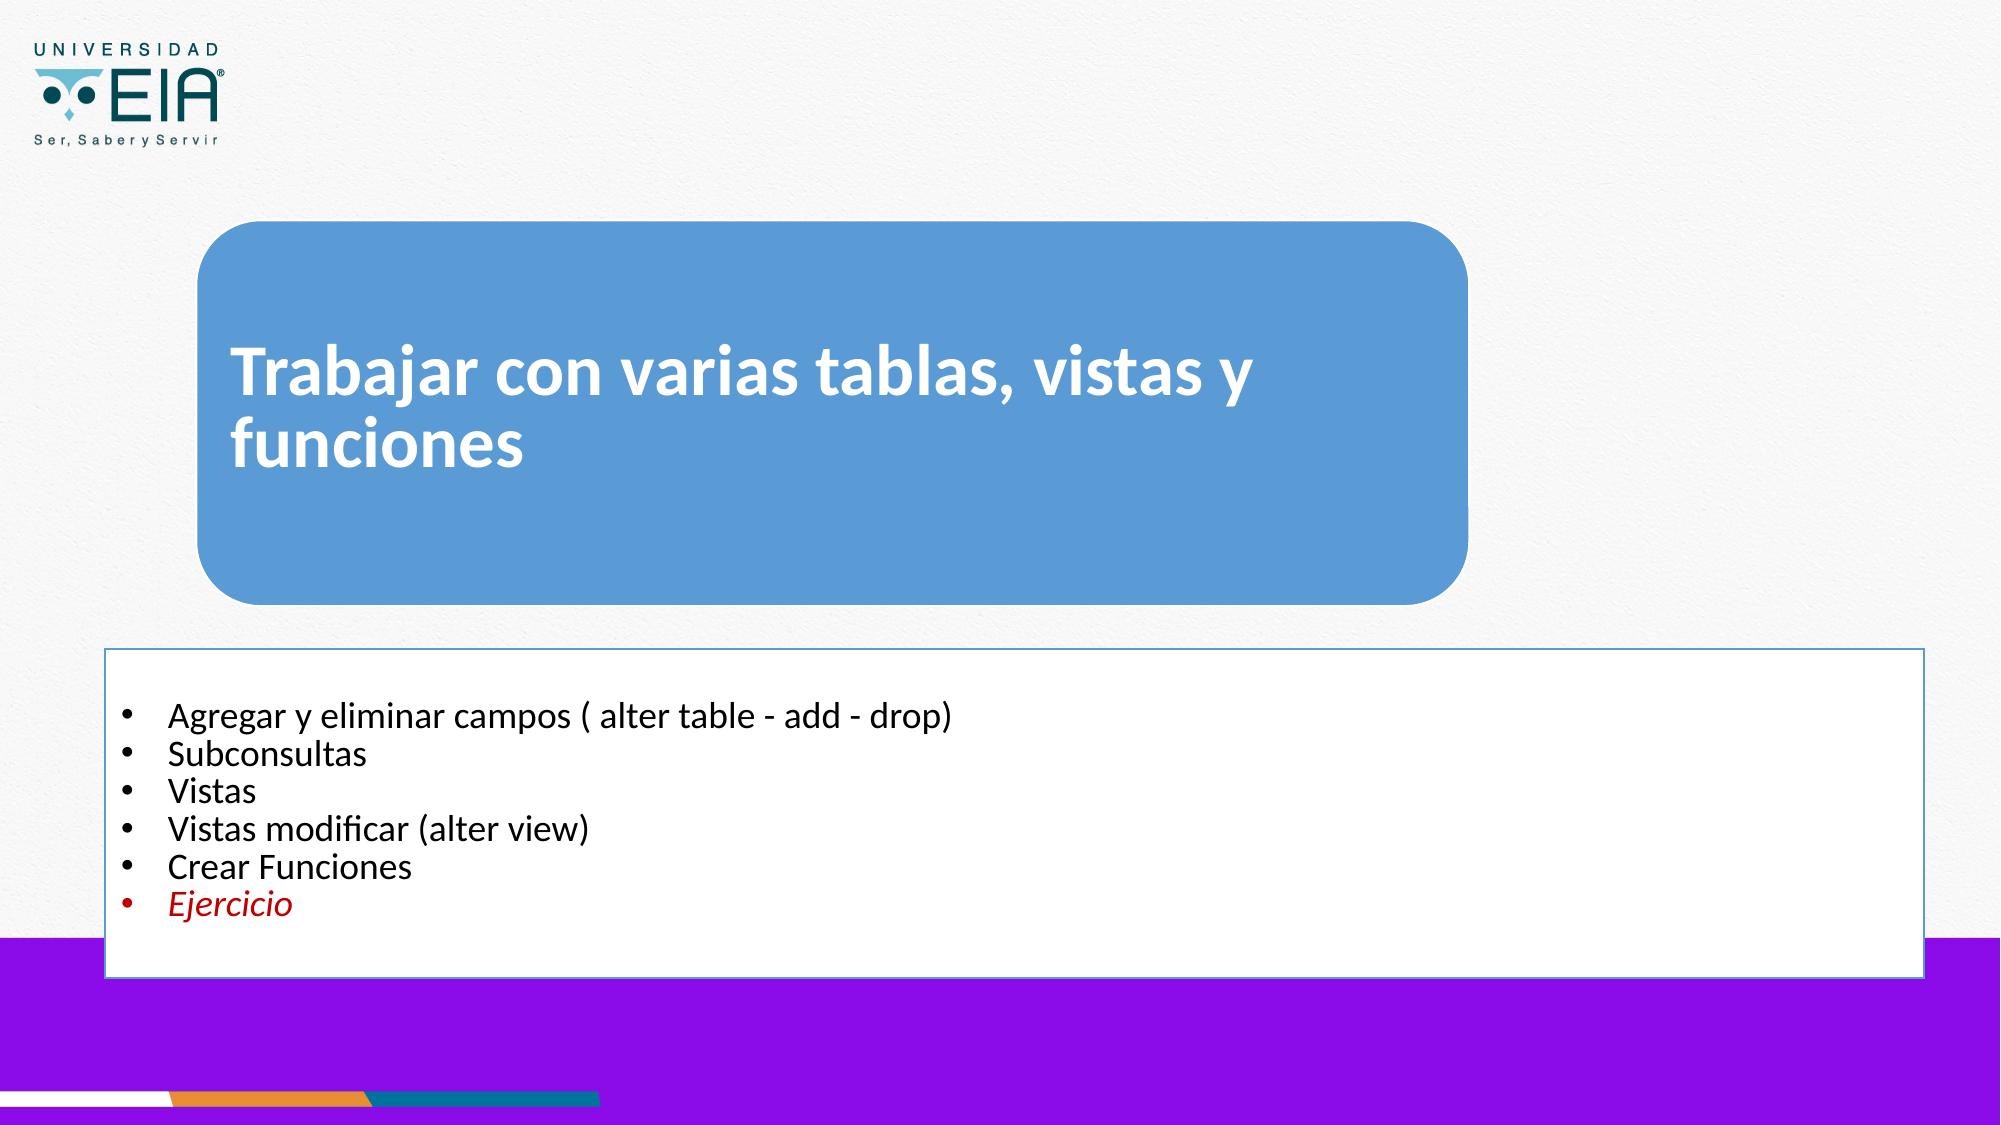

Agregar y eliminar campos ( alter table - add - drop)
Vistas
Subconsultas
Crear Funciones
Trabajar con varias tablas, vistas y funciones
Vistas modificar (alter view)
Ejercicio